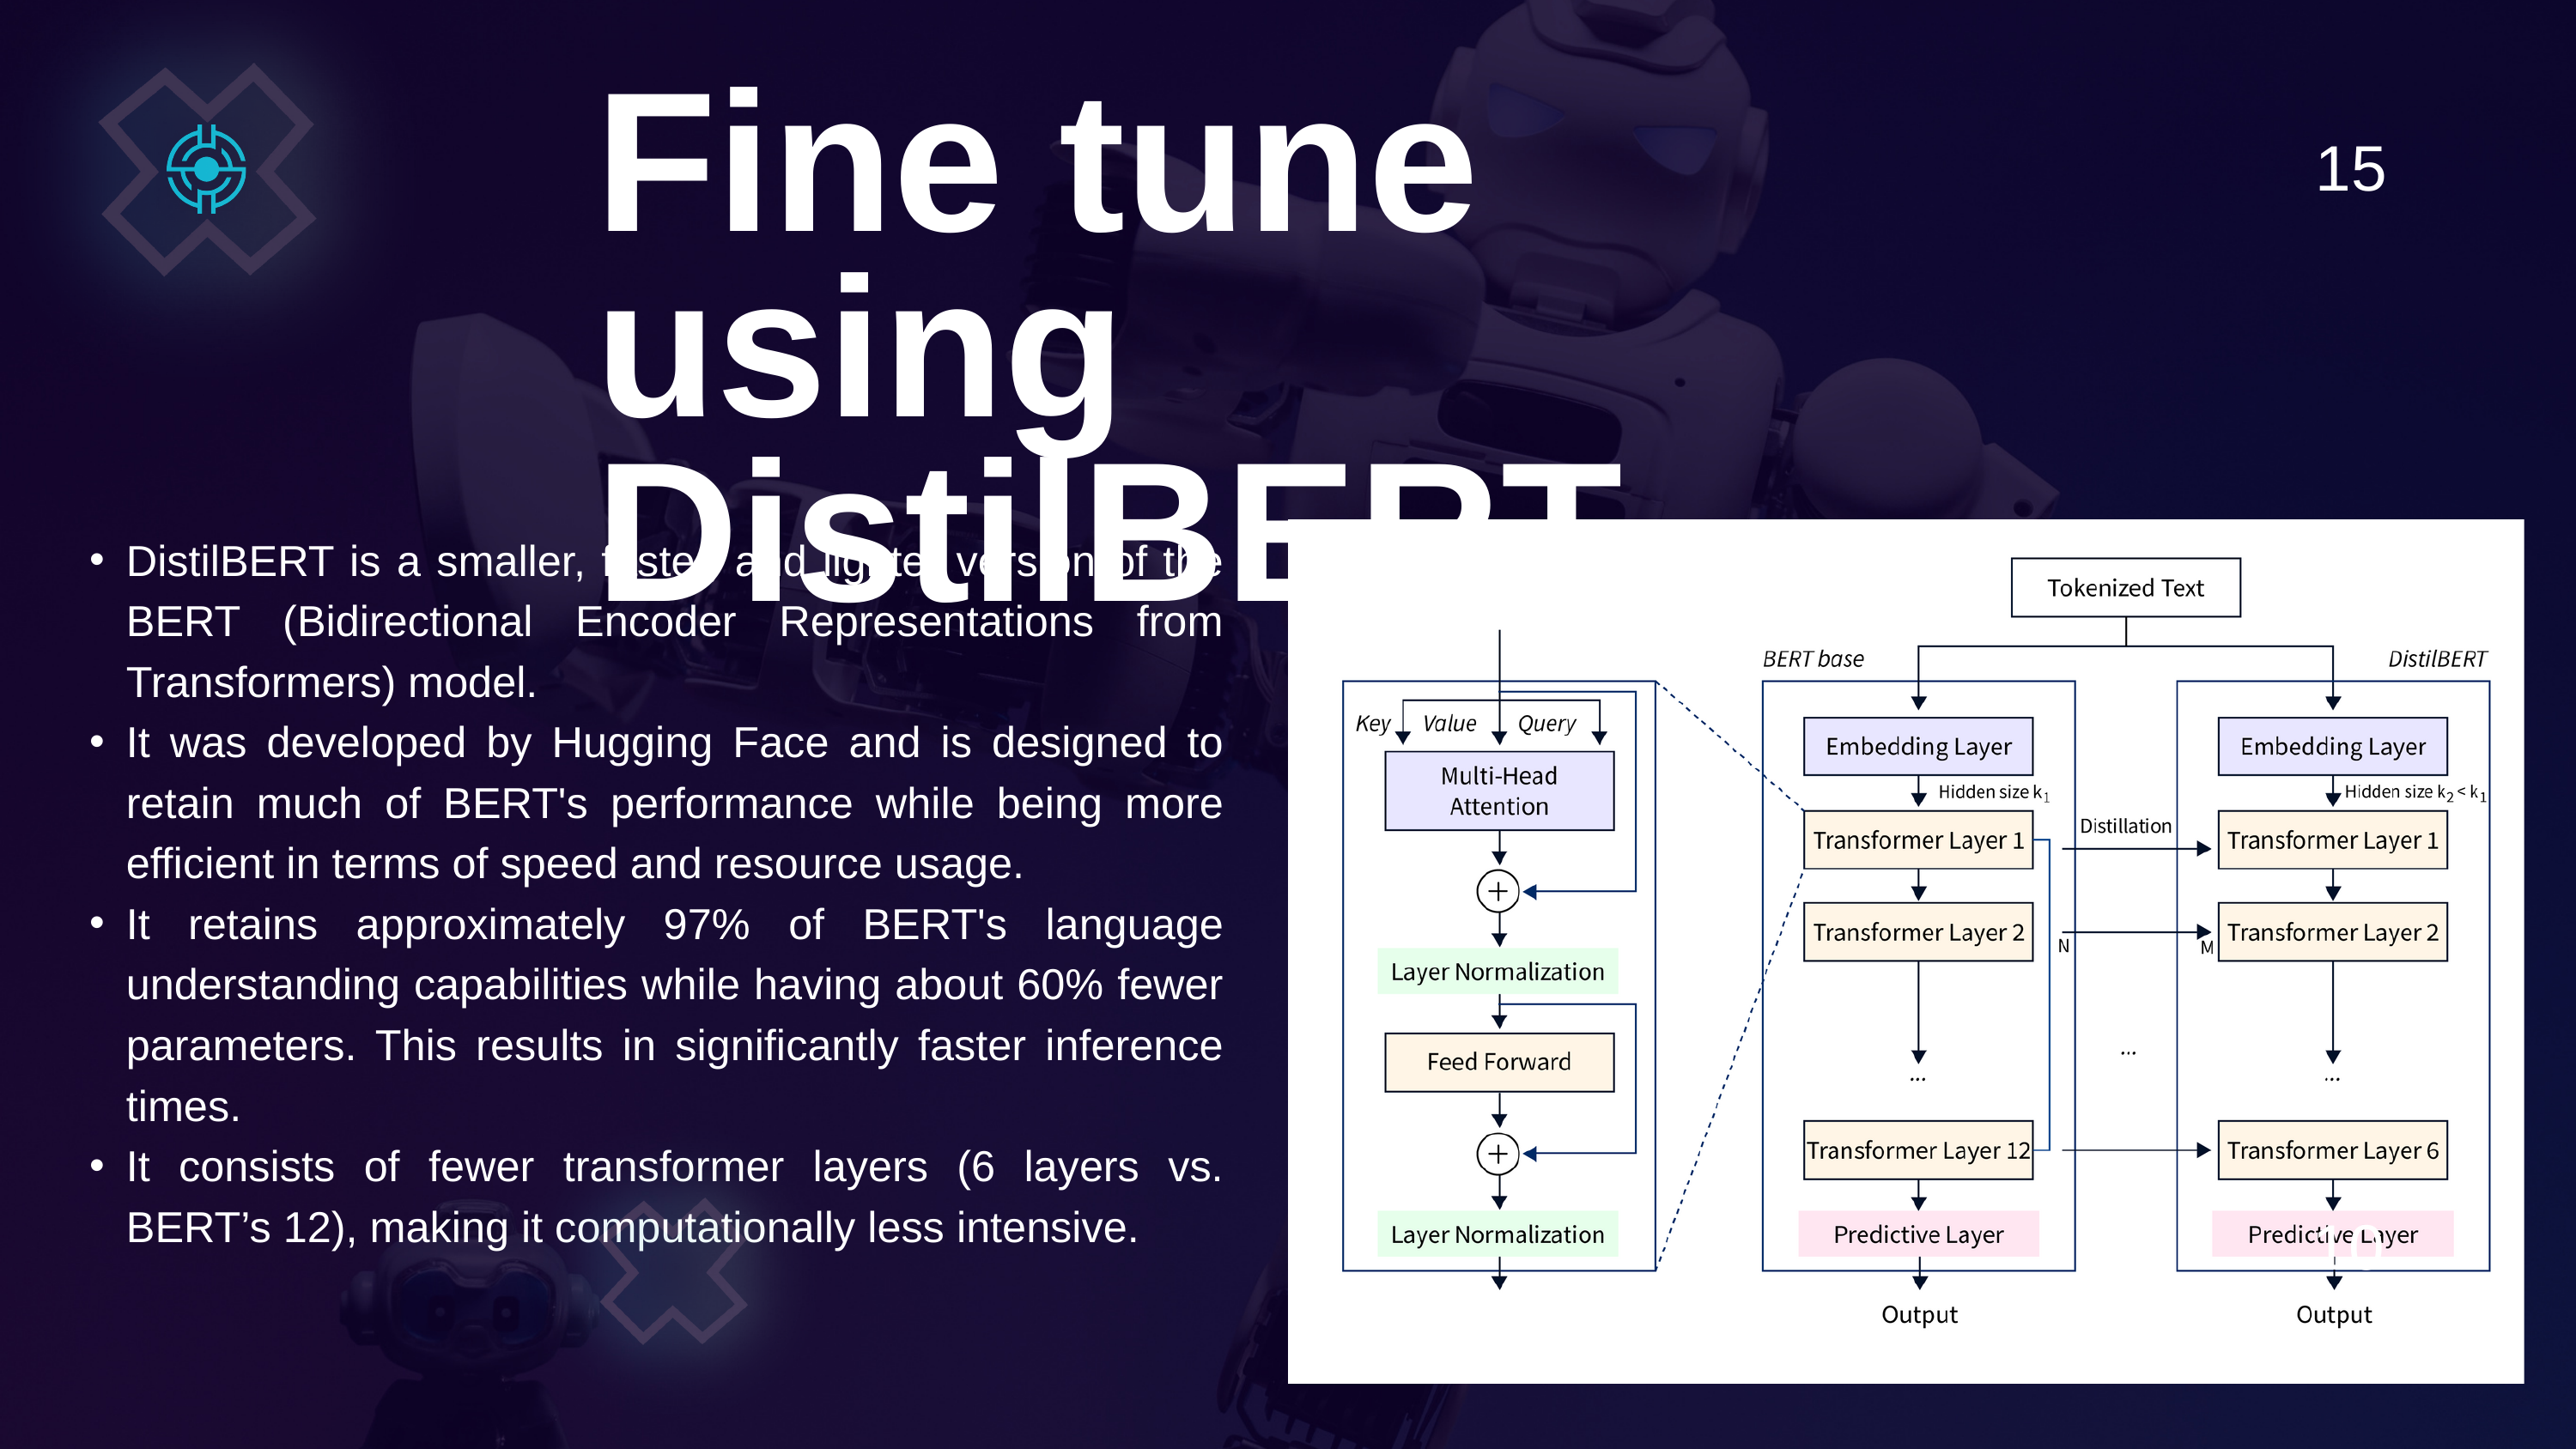

Fine tune using DistilBERT
15

DistilBERT is a smaller, faster, and lighter version of the BERT (Bidirectional Encoder Representations from Transformers) model.
It was developed by Hugging Face and is designed to retain much of BERT's performance while being more efficient in terms of speed and resource usage.
It retains approximately 97% of BERT's language understanding capabilities while having about 60% fewer parameters. This results in significantly faster inference times.
It consists of fewer transformer layers (6 layers vs. BERT’s 12), making it computationally less intensive.

10